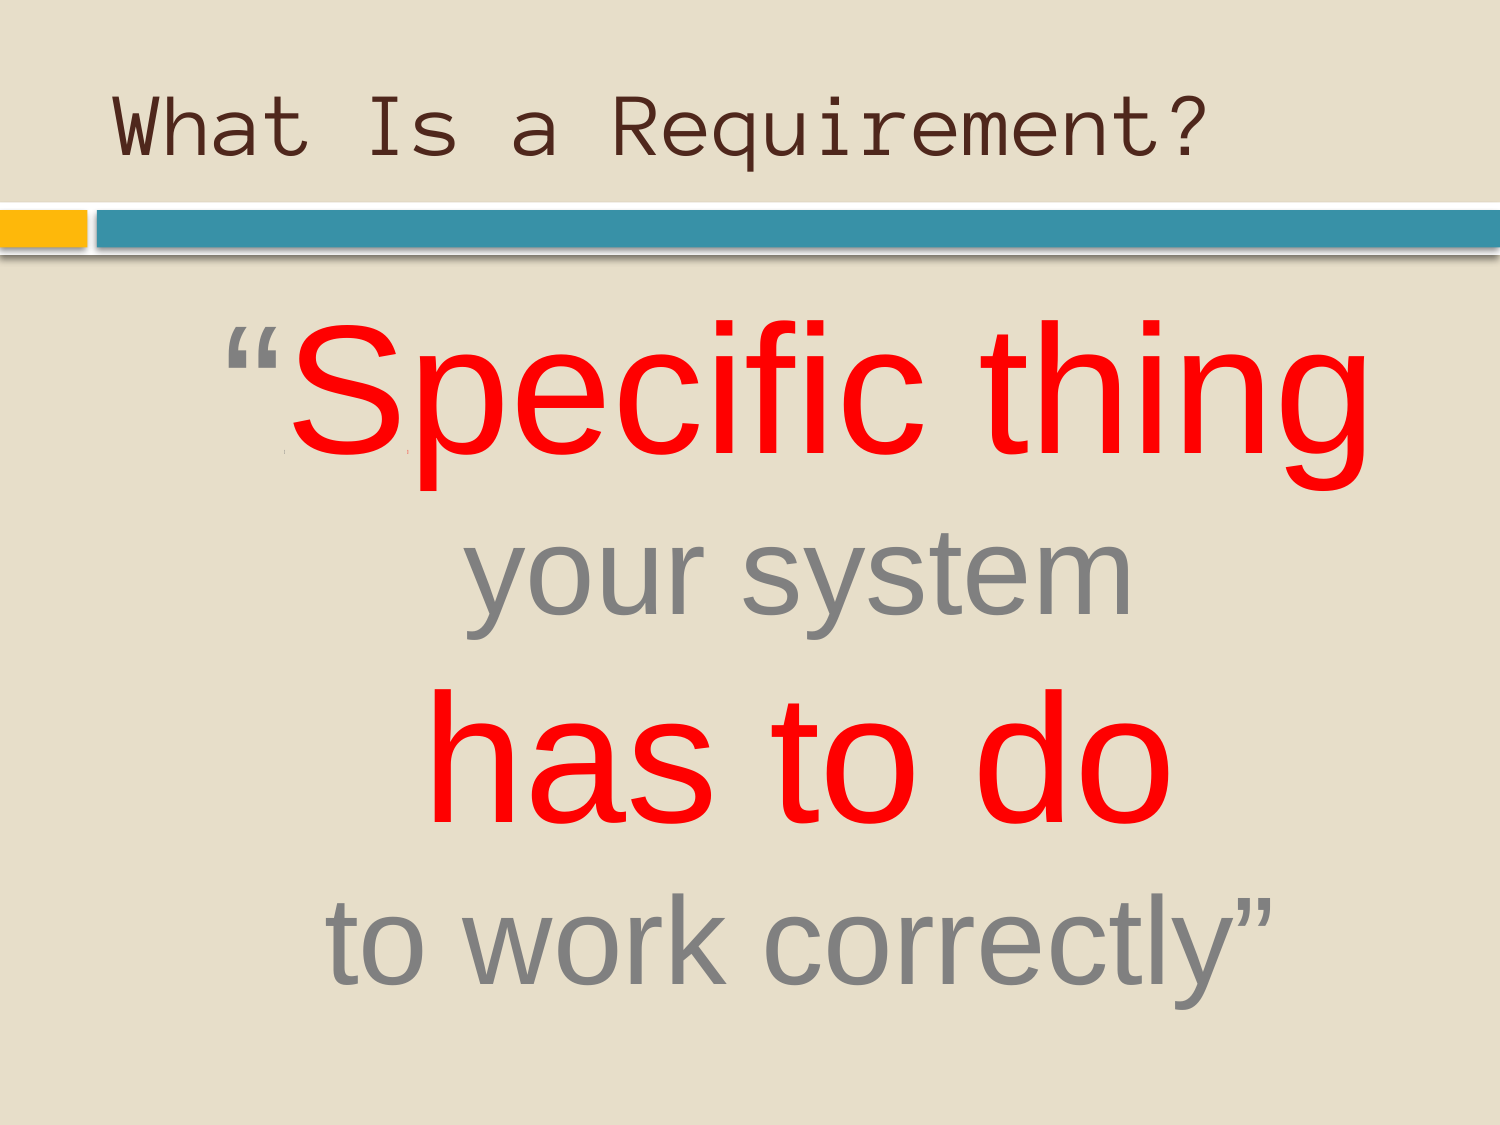

# What Is a Requirement?
“[S]pecific thing
your system
has to do
to work correctly”